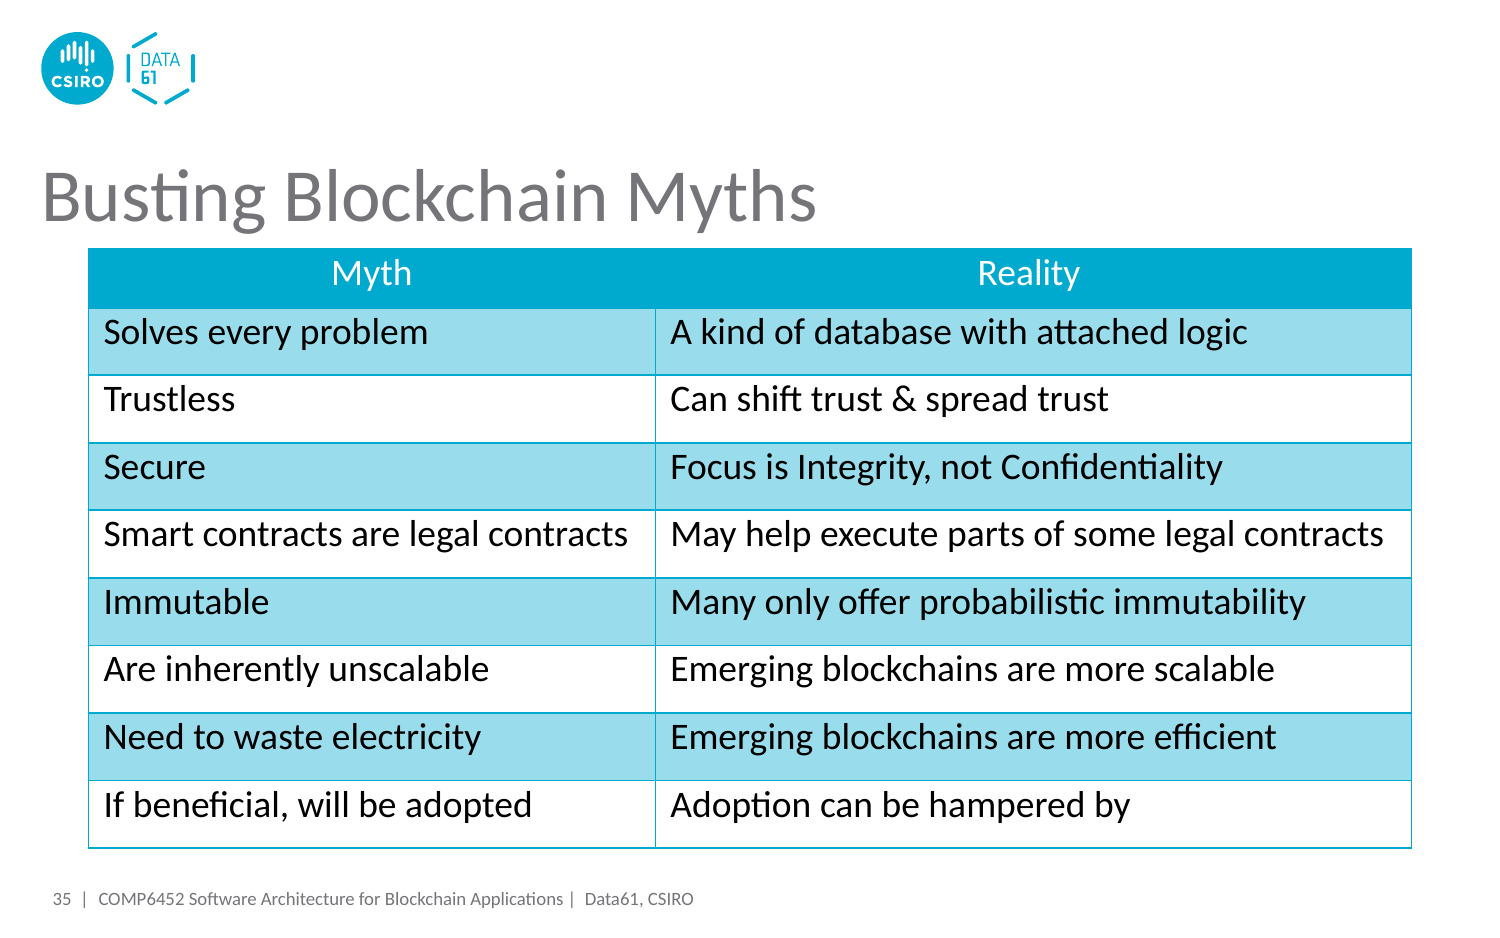

# Busting Blockchain Myths
| Myth | Reality |
| --- | --- |
| Solves every problem | A kind of database with attached logic |
| Trustless | Can shift trust & spread trust |
| Secure | Focus is Integrity, not Confidentiality |
| Smart contracts are legal contracts | May help execute parts of some legal contracts |
| Immutable | Many only offer probabilistic immutability |
| Are inherently unscalable | Emerging blockchains are more scalable |
| Need to waste electricity | Emerging blockchains are more efficient |
| If beneficial, will be adopted | Adoption can be hampered by |
35  |
COMP6452 Software Architecture for Blockchain Applications |  Data61, CSIRO